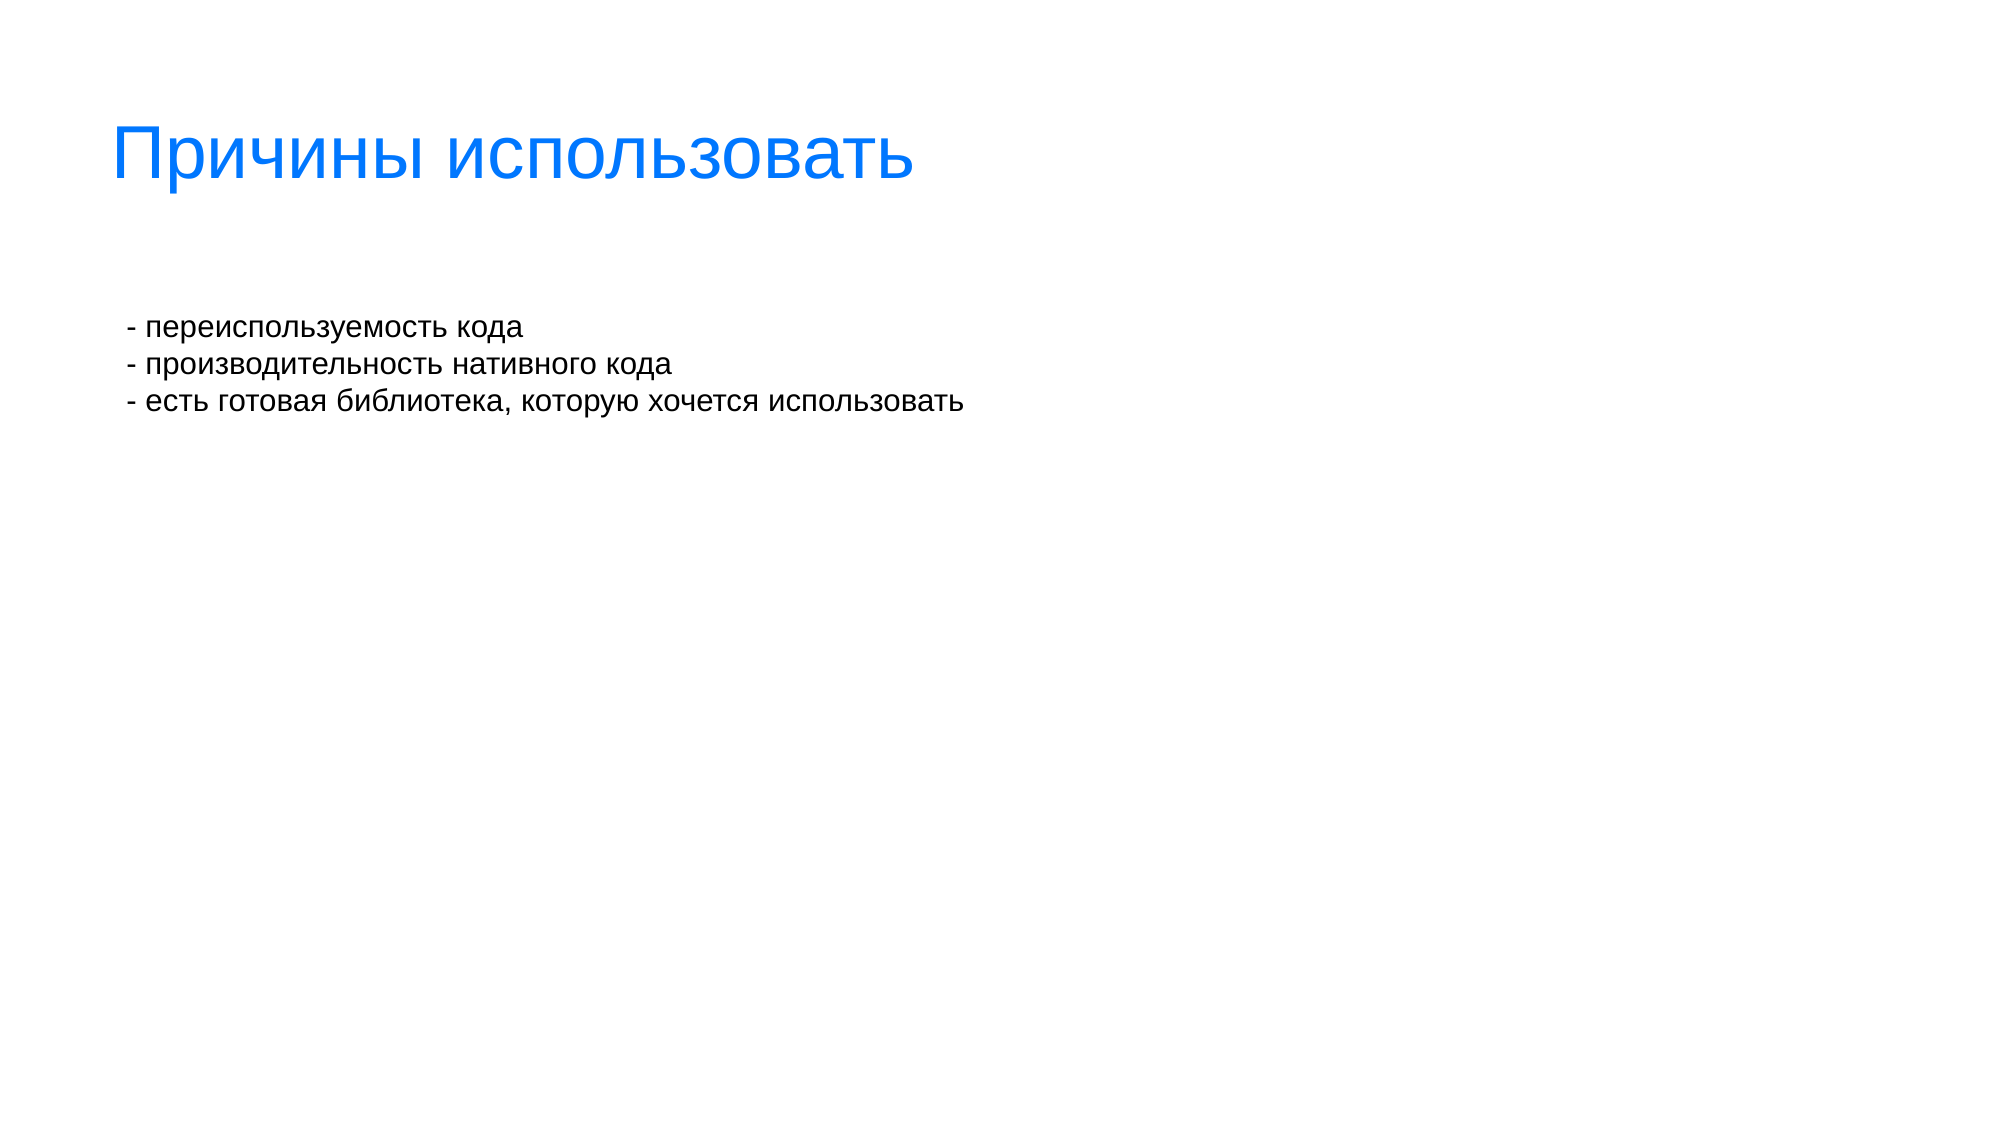

# Причины использовать

- переиспользуемость кода
- производительность нативного кода
- есть готовая библиотека, которую хочется использовать